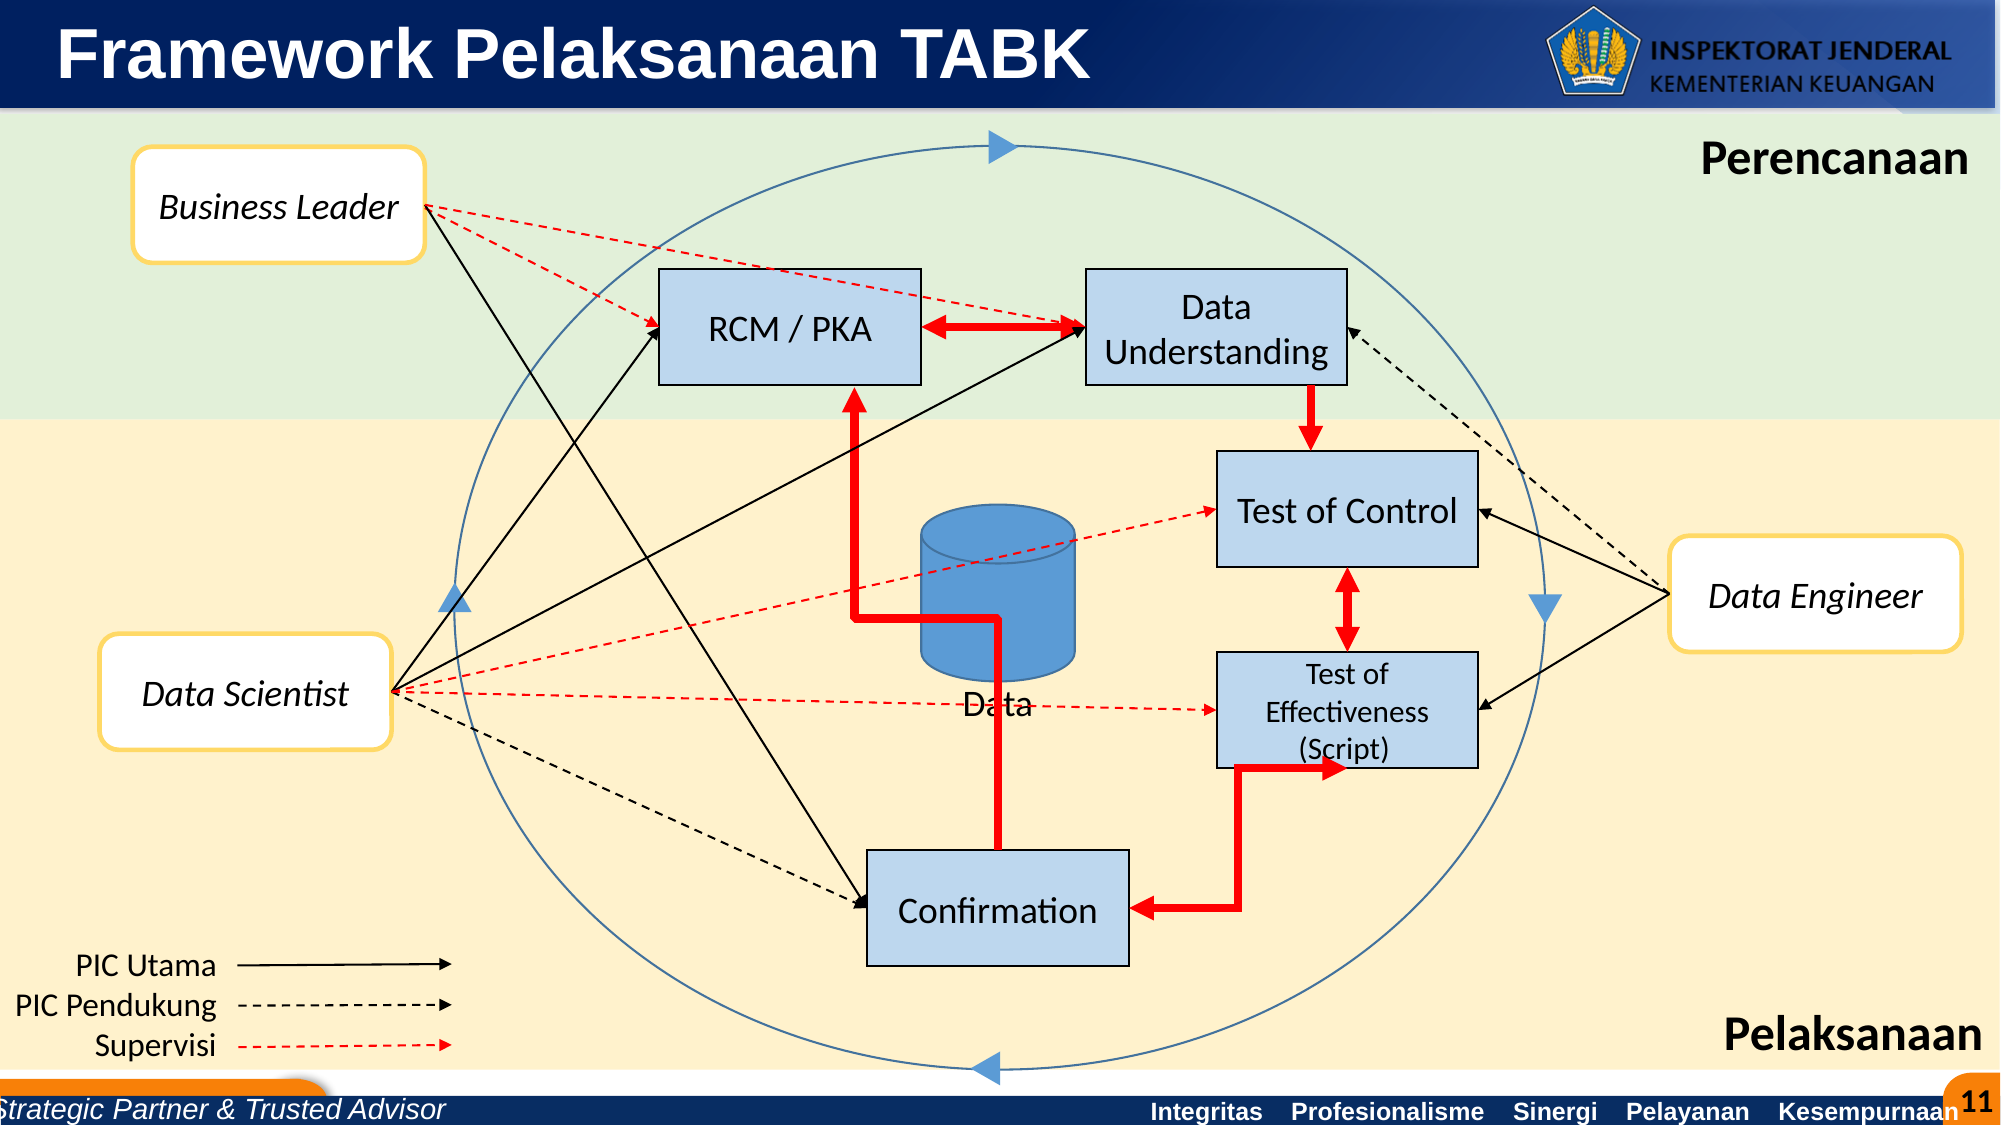

Framework Pelaksanaan TABK

Perencanaan

Data Understanding
RCM / PKA
Test of Control

Data
Test of Effectiveness (Script)
Confirmation

Business Leader
Data Scientist
Data Engineer

PIC Utama
PIC Pendukung
Supervisi
Pelaksanaan